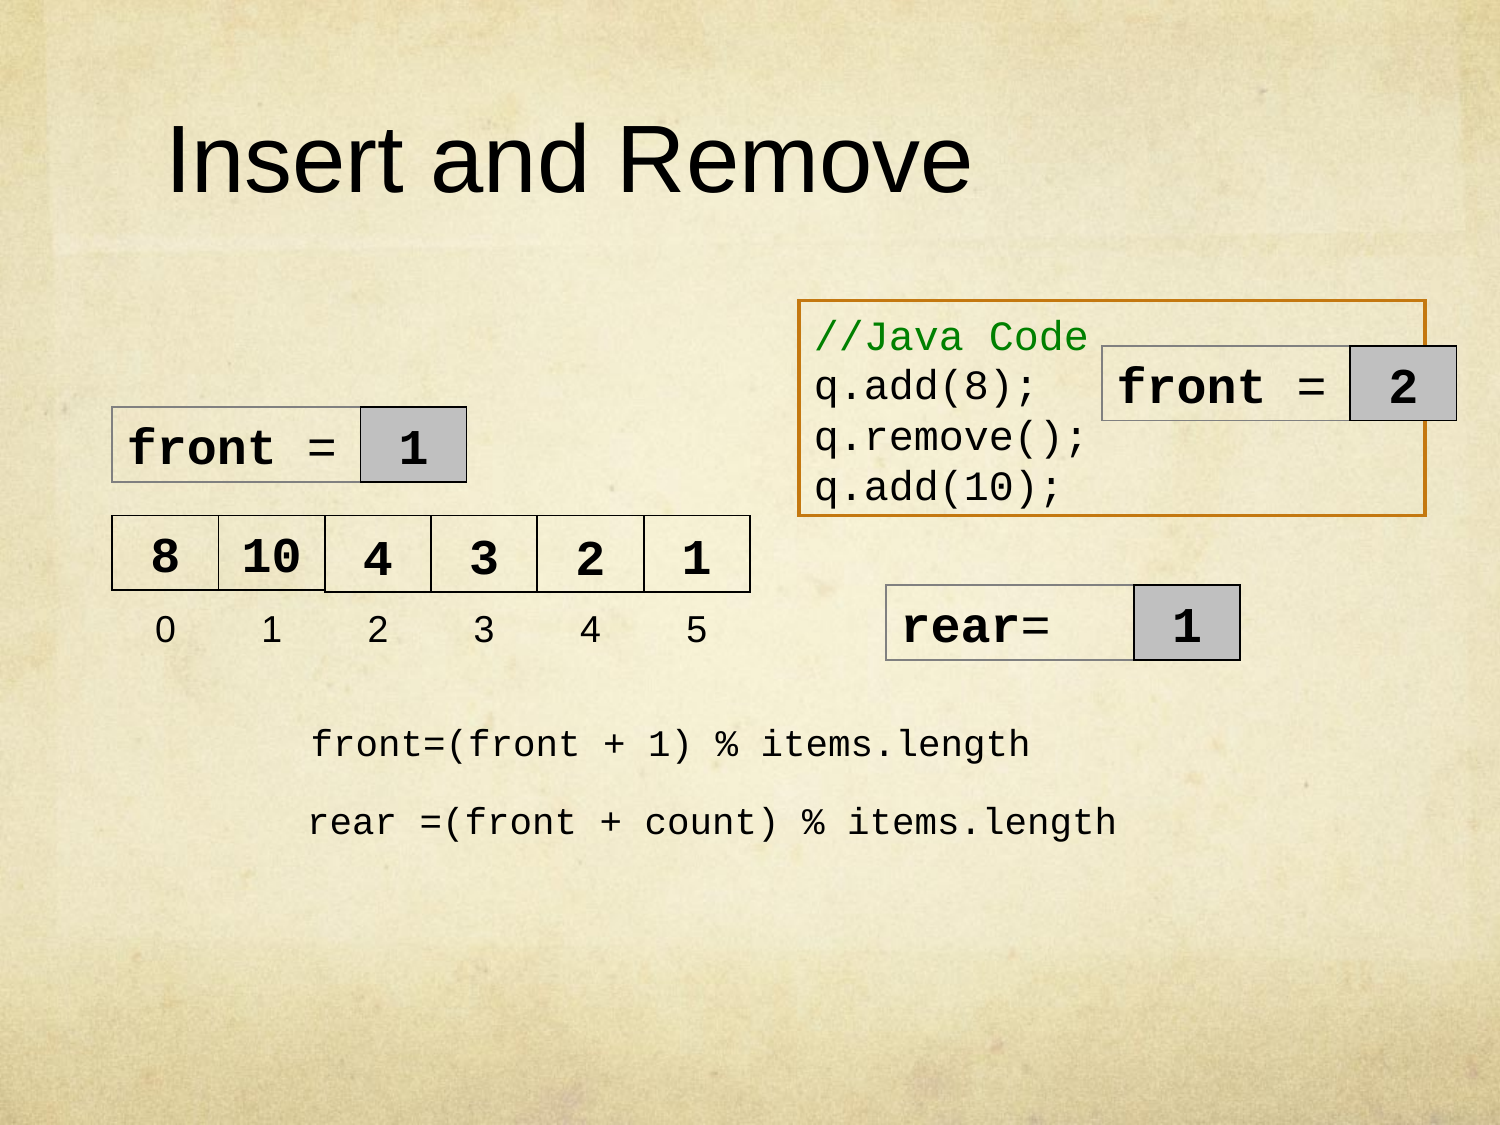

# Insert and Remove
//Java Code
q.add(8);
q.remove();
q.add(10);
front =
2
front =
1
8
10

3
1
4
2
rear=
1
0
1
2
3

4

5
front=(front + 1) % items.length
rear =(front + count) % items.length